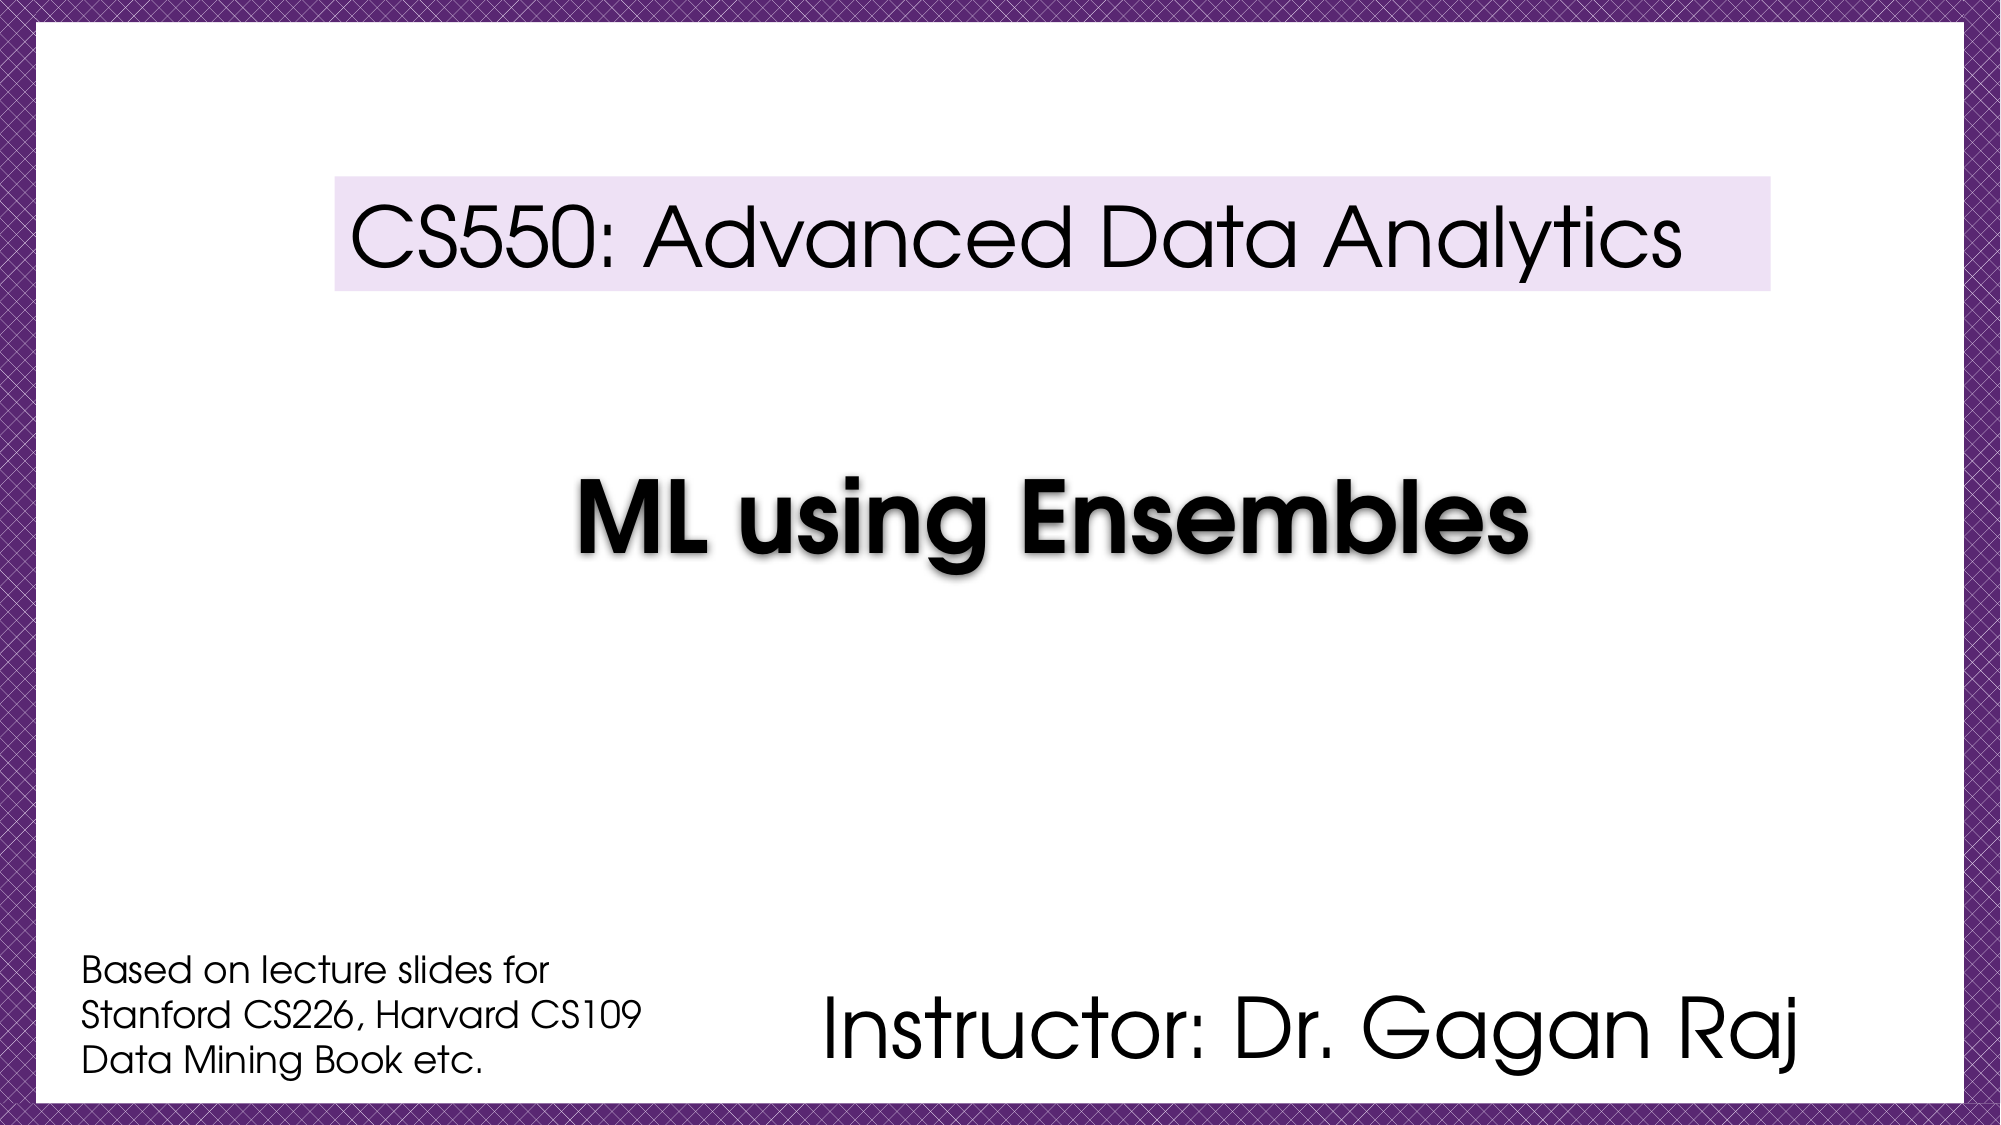

CS550: Advanced Data Analytics
# ML using Ensembles
Based on lecture slides for Stanford CS226, Harvard CS109
Data Mining Book etc.
Instructor: Dr. Gagan Raj